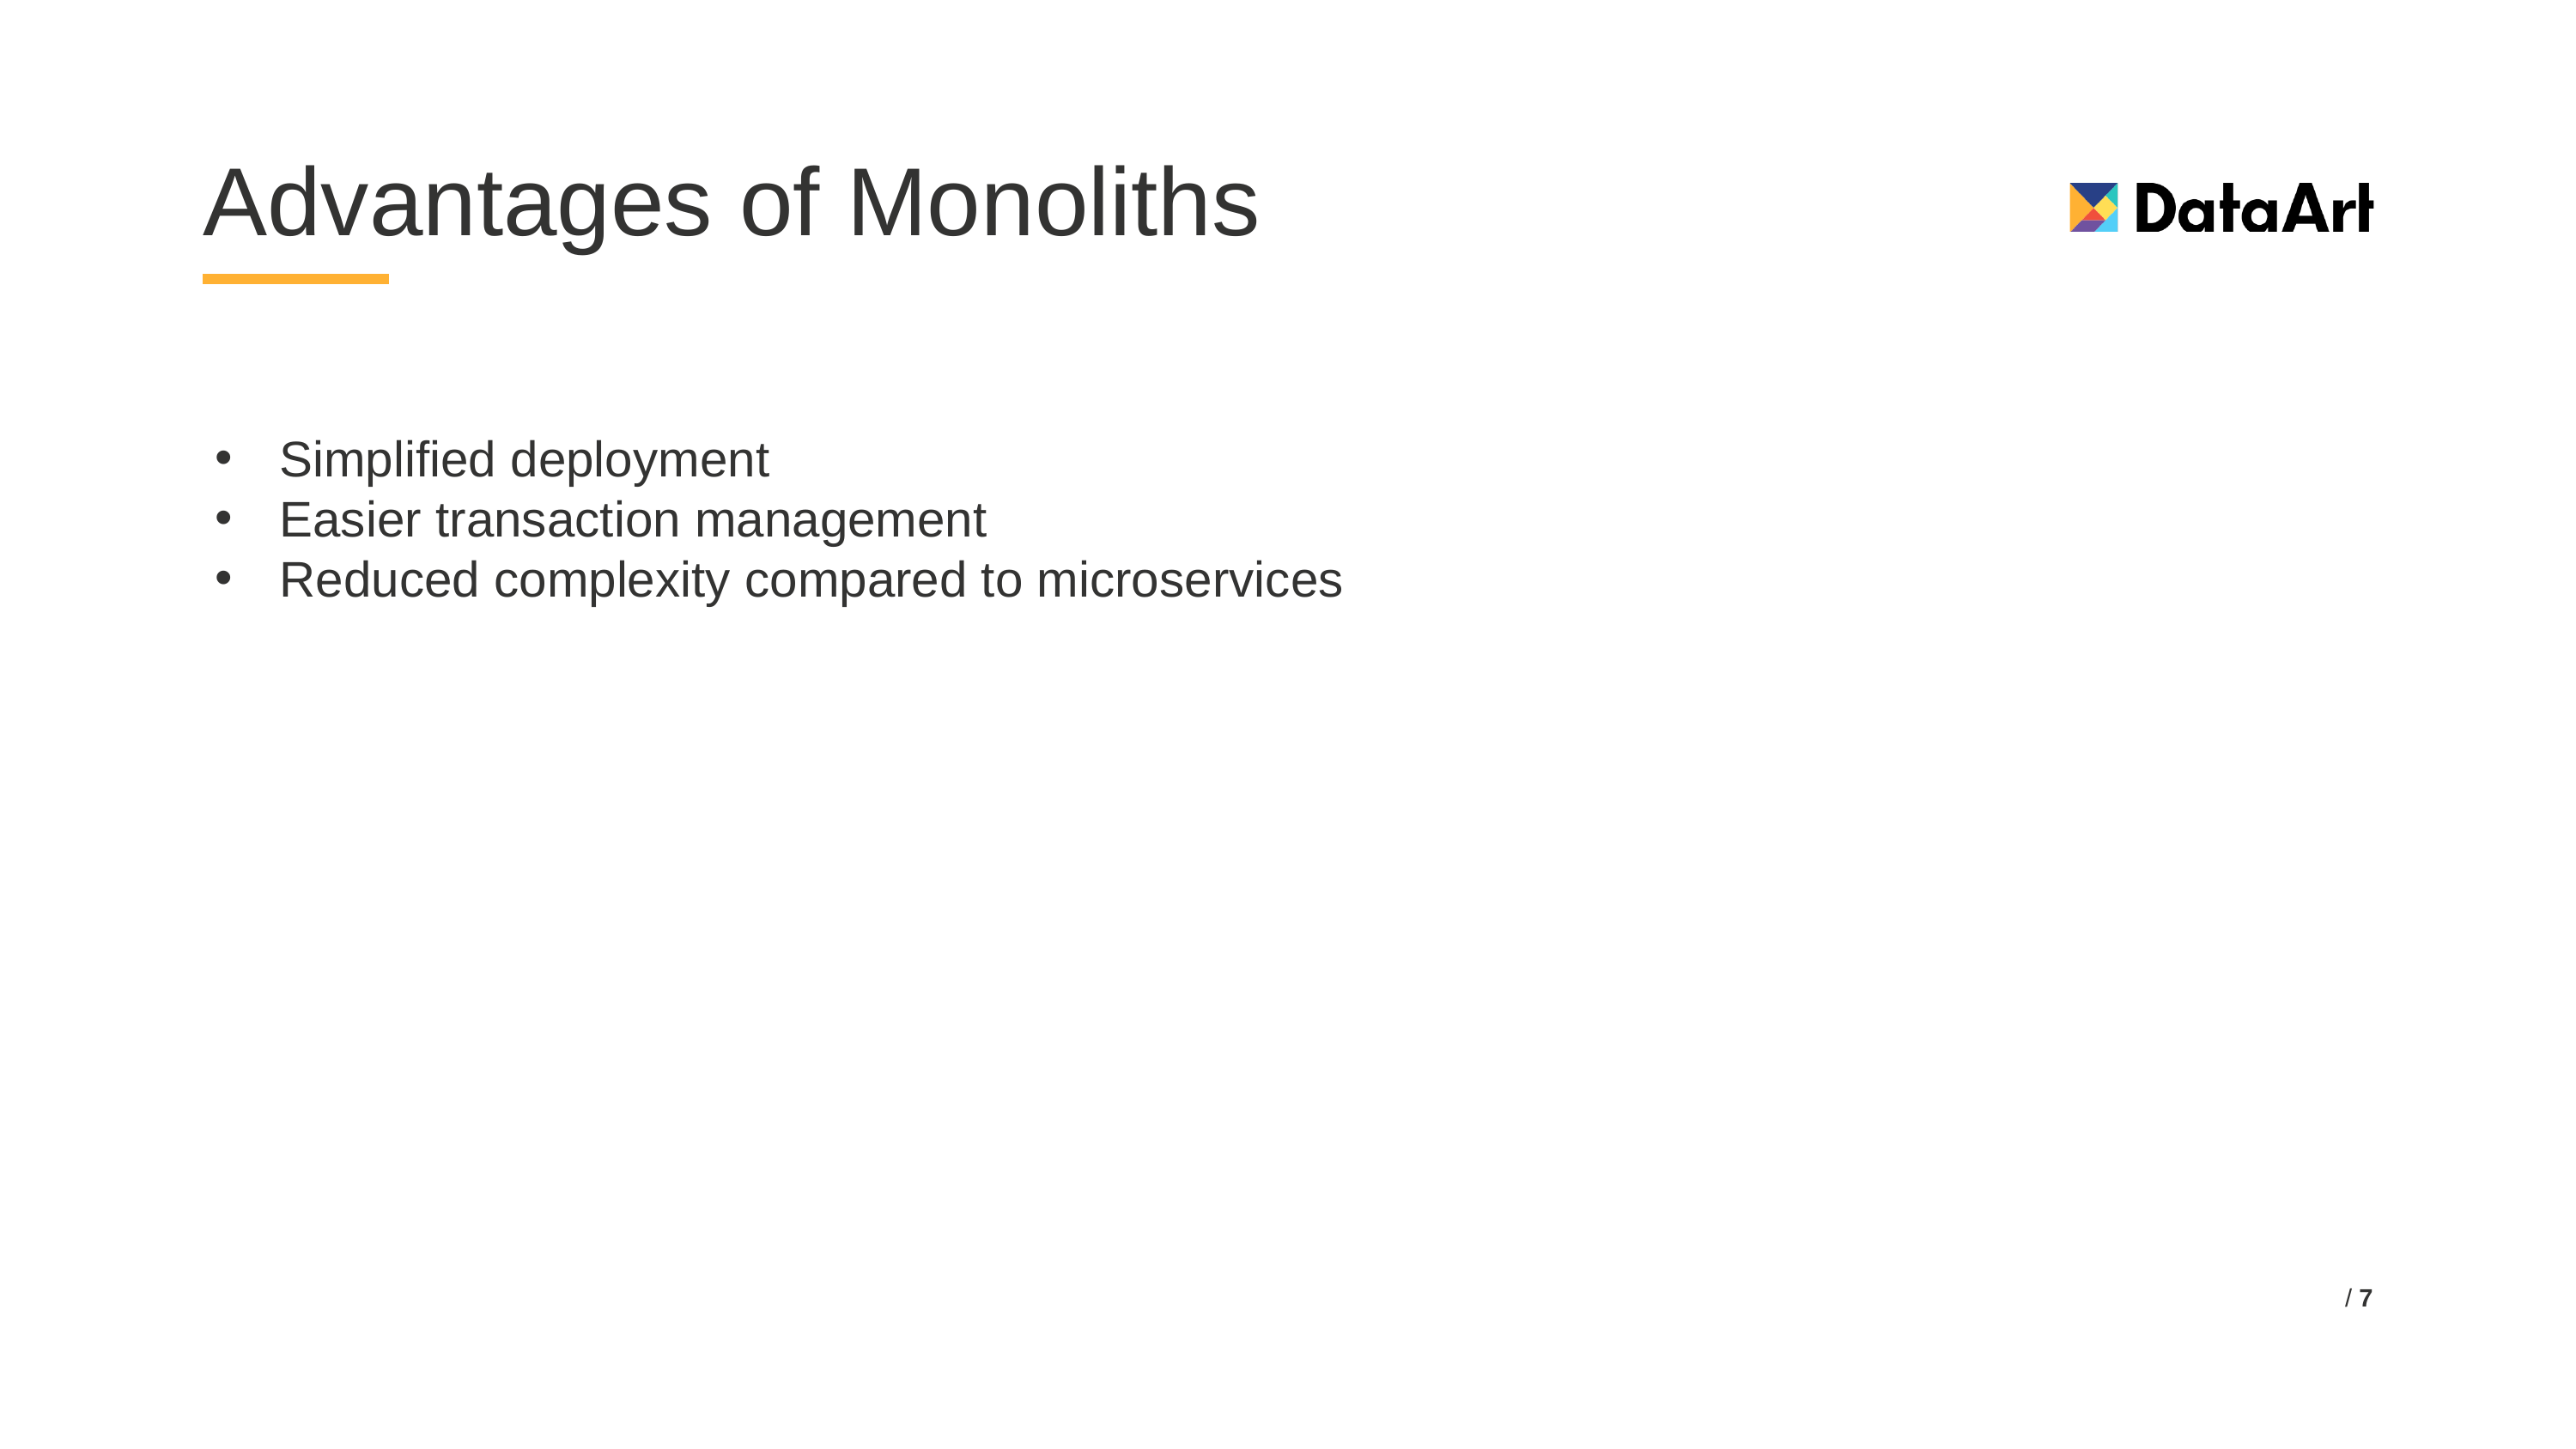

# Advantages of Monoliths
Simplified deployment
Easier transaction management
Reduced complexity compared to microservices
 / 7